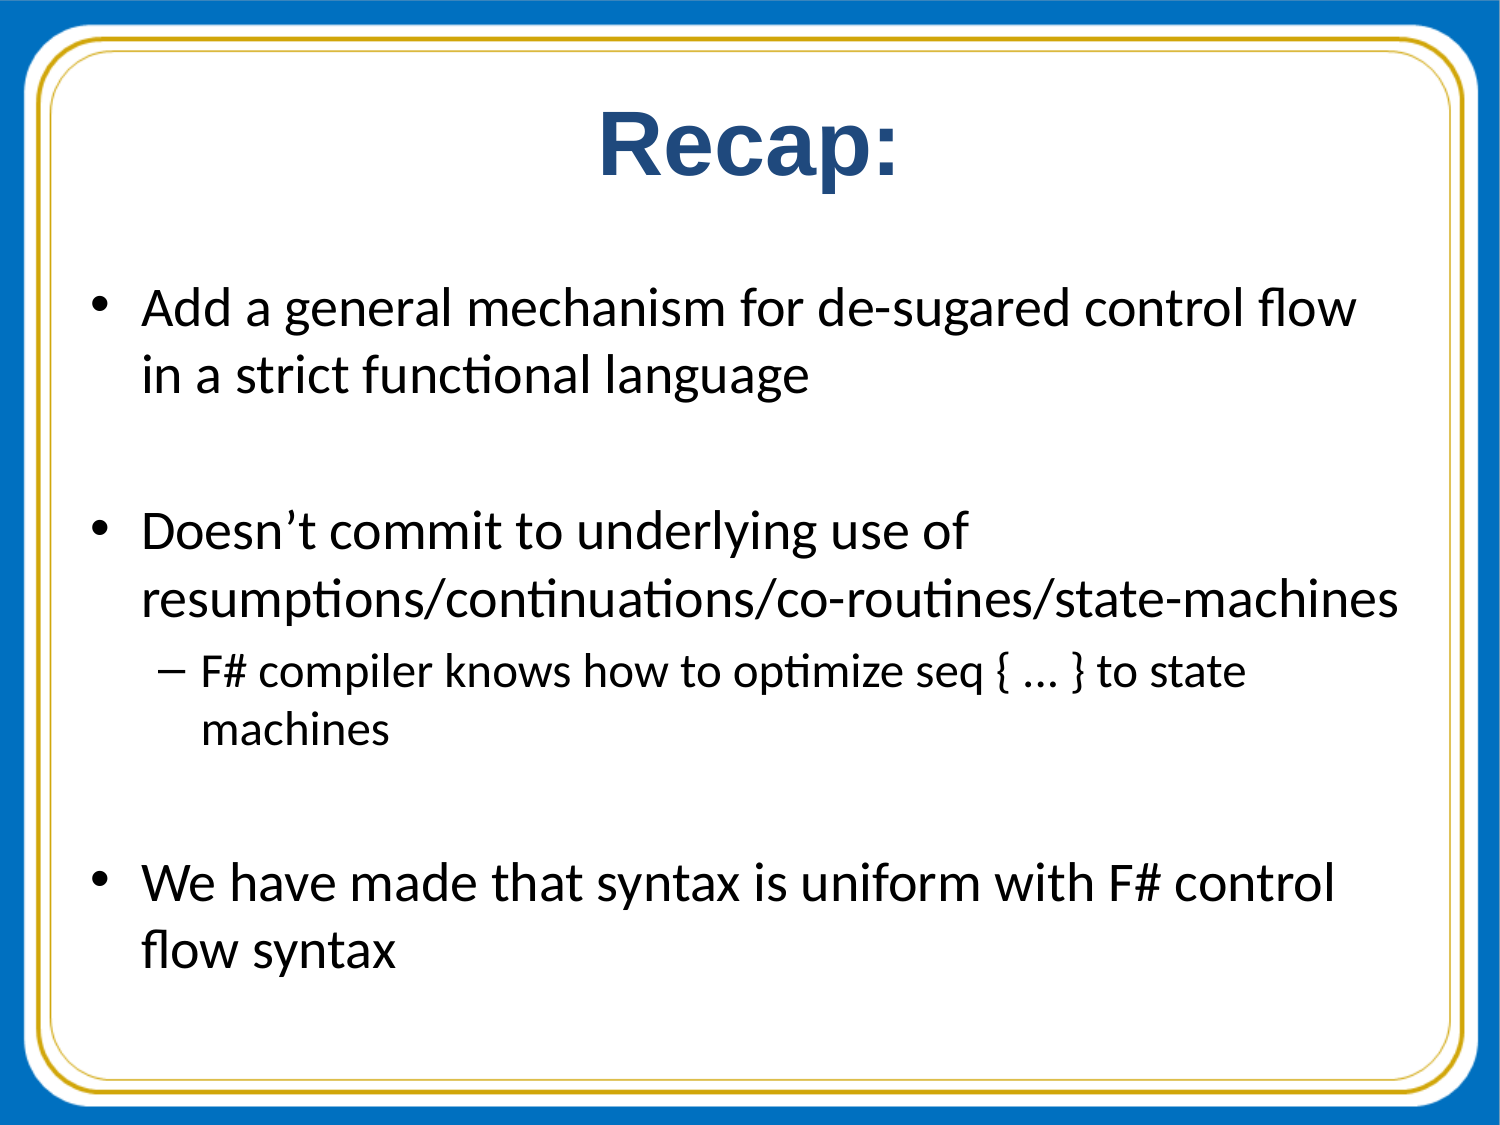

# Recap:
Add a general mechanism for de-sugared control flow in a strict functional language

Doesn’t commit to underlying use of resumptions/continuations/co-routines/state-machines
F# compiler knows how to optimize seq { ... } to state machines

We have made that syntax is uniform with F# control flow syntax